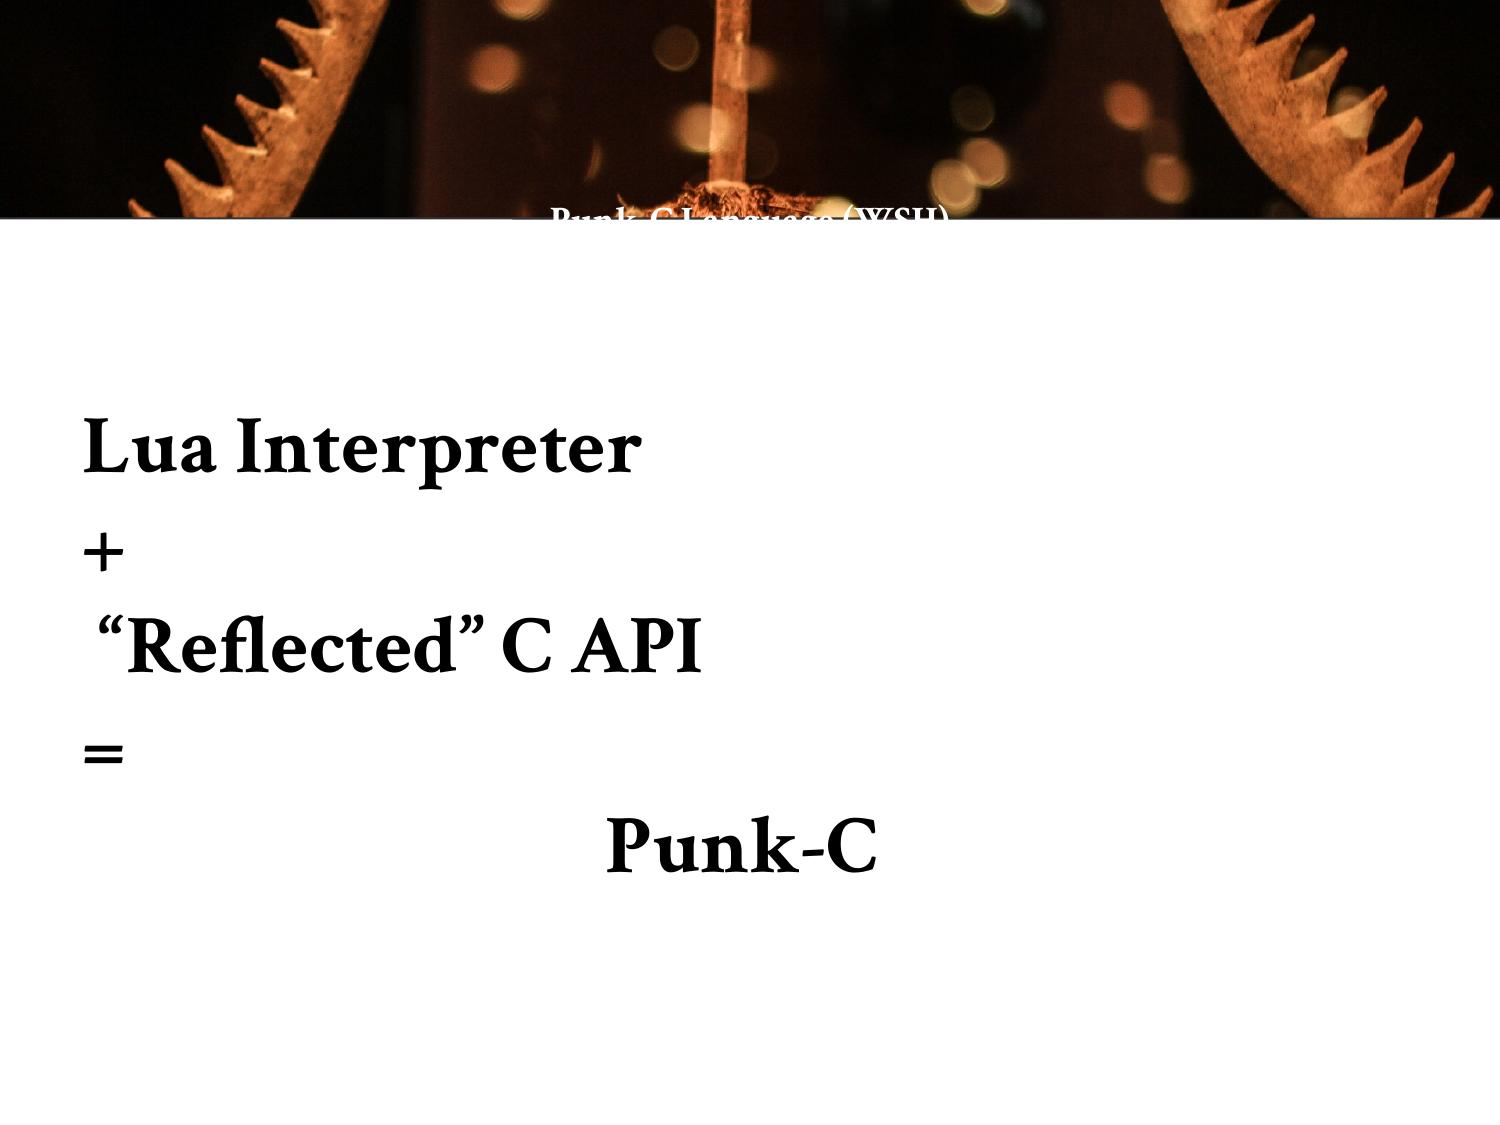

Punk-C Language (WSH)
Lua Interpreter
+
 “Reflected” C API
=
Punk-C